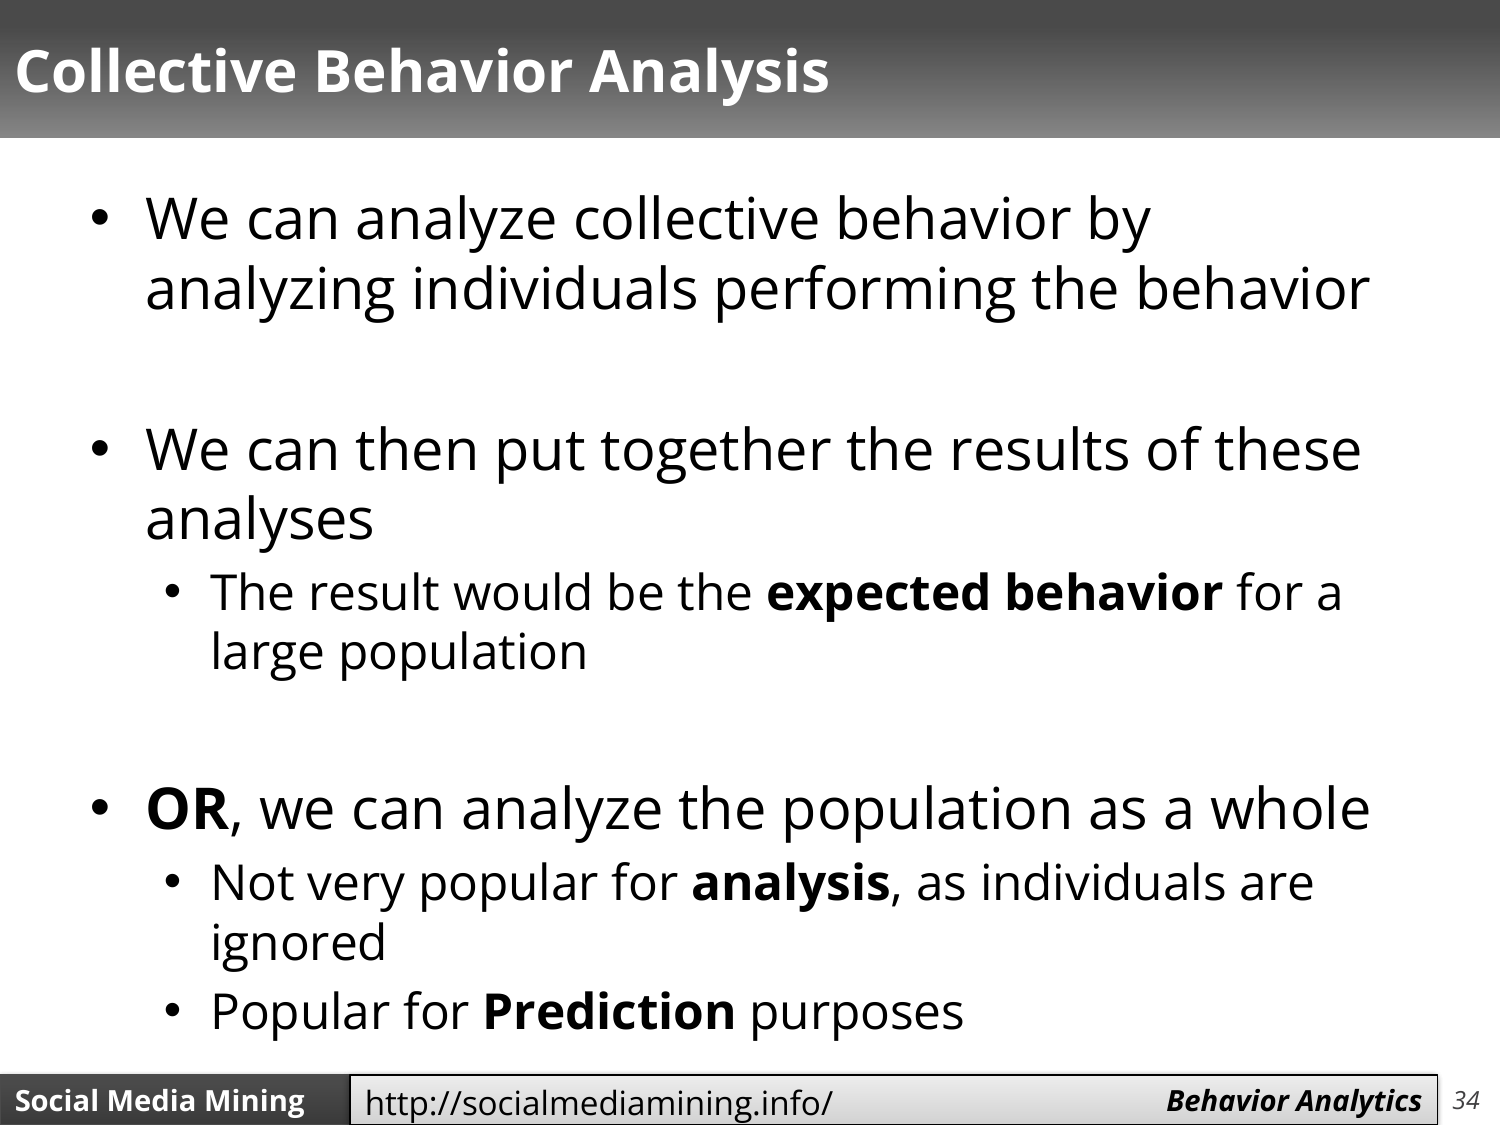

# Collective Behavior Analysis
We can analyze collective behavior by analyzing individuals performing the behavior

We can then put together the results of these analyses
The result would be the expected behavior for a large population

OR, we can analyze the population as a whole
Not very popular for analysis, as individuals are ignored
Popular for Prediction purposes